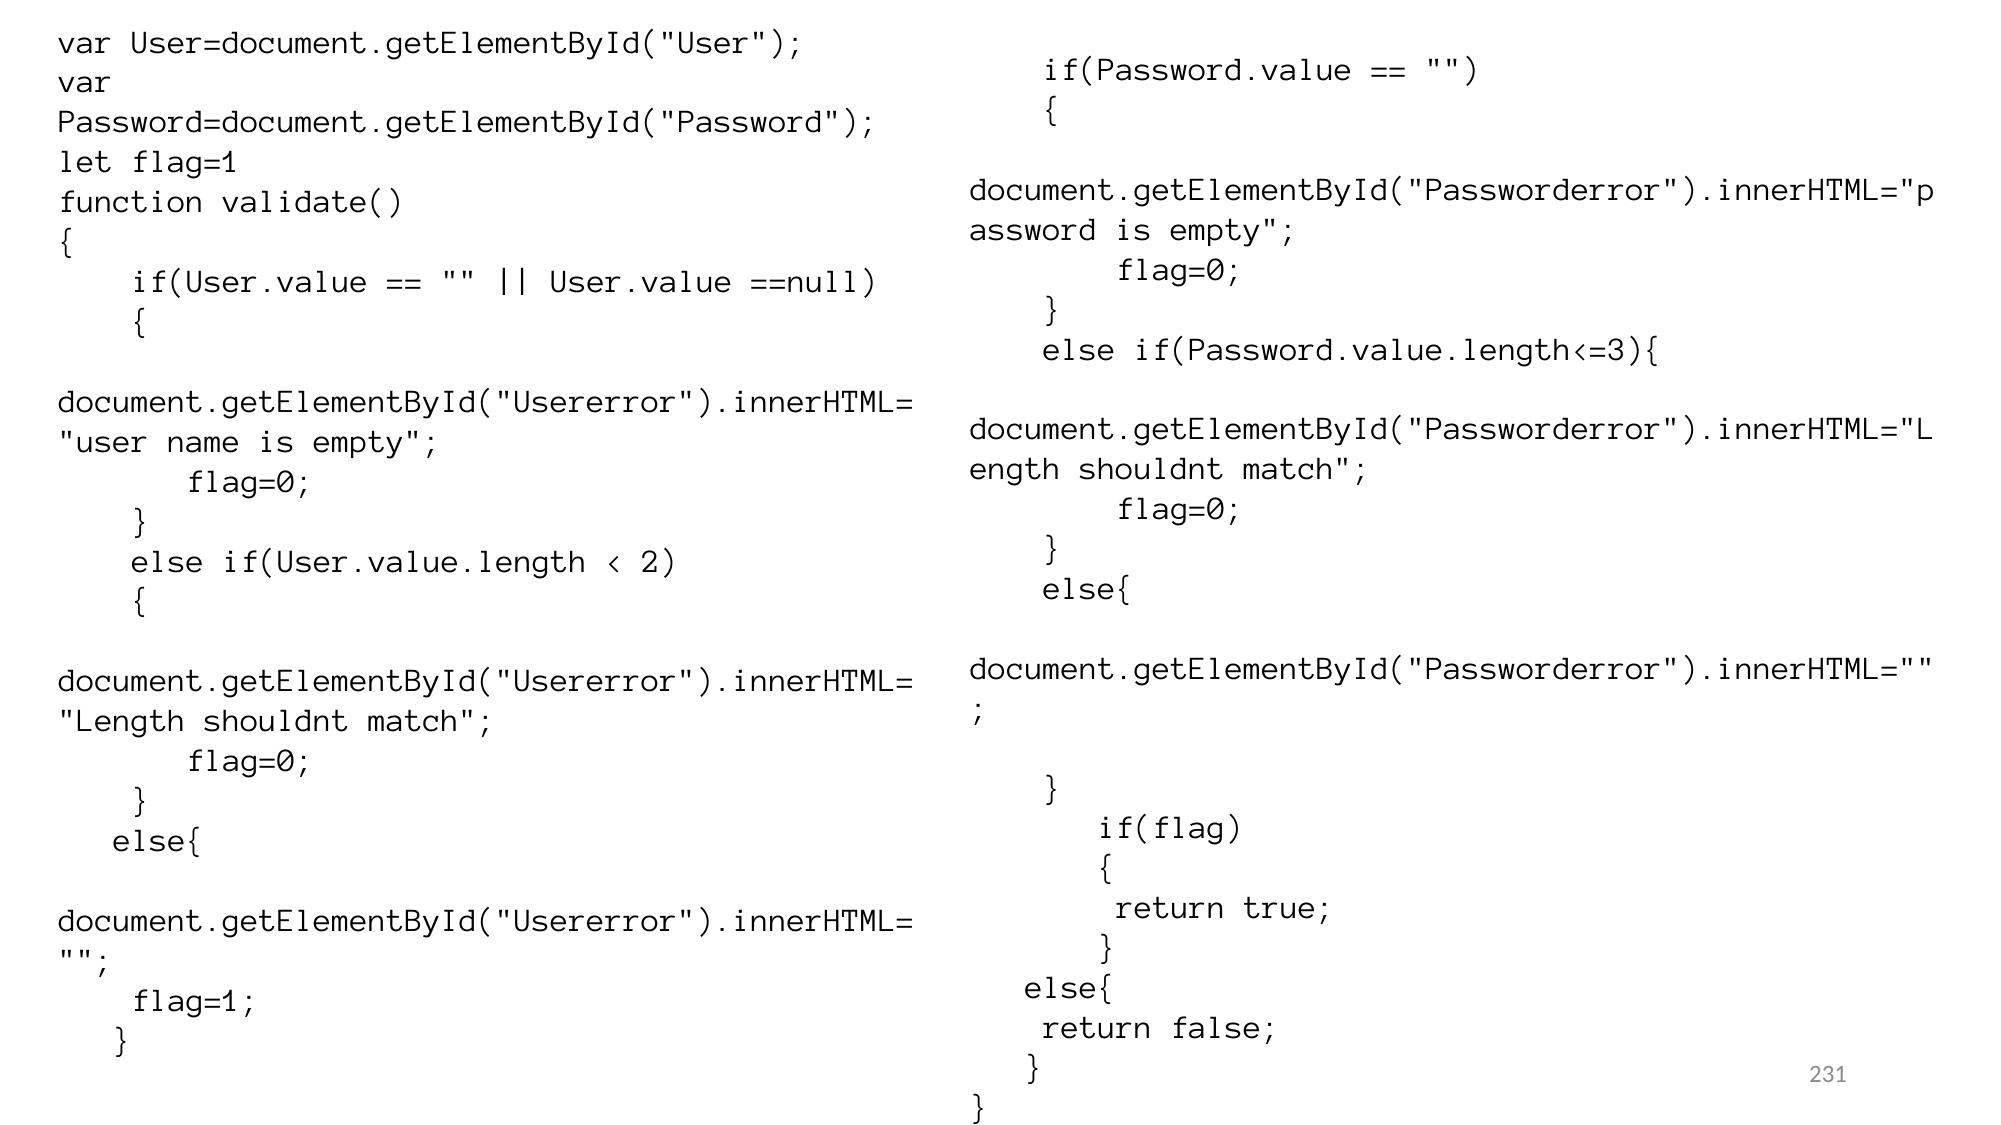

if(Password.value == "")
    {
        document.getElementById("Passworderror").innerHTML="password is empty";
        flag=0;
    }
    else if(Password.value.length<=3){
        document.getElementById("Passworderror").innerHTML="Length shouldnt match";
        flag=0;
    }
    else{
        document.getElementById("Passworderror").innerHTML="";

    }
       if(flag)
       {
        return true;
       }
   else{
    return false;
   }
}
var User=document.getElementById("User");
var Password=document.getElementById("Password");
let flag=1
function validate()
{
    if(User.value == "" || User.value ==null)
    {
        document.getElementById("Usererror").innerHTML="user name is empty";
       flag=0;
    }
    else if(User.value.length < 2)
    {
        document.getElementById("Usererror").innerHTML="Length shouldnt match";
       flag=0;
    }
   else{
    document.getElementById("Usererror").innerHTML="";
    flag=1;
   }
231